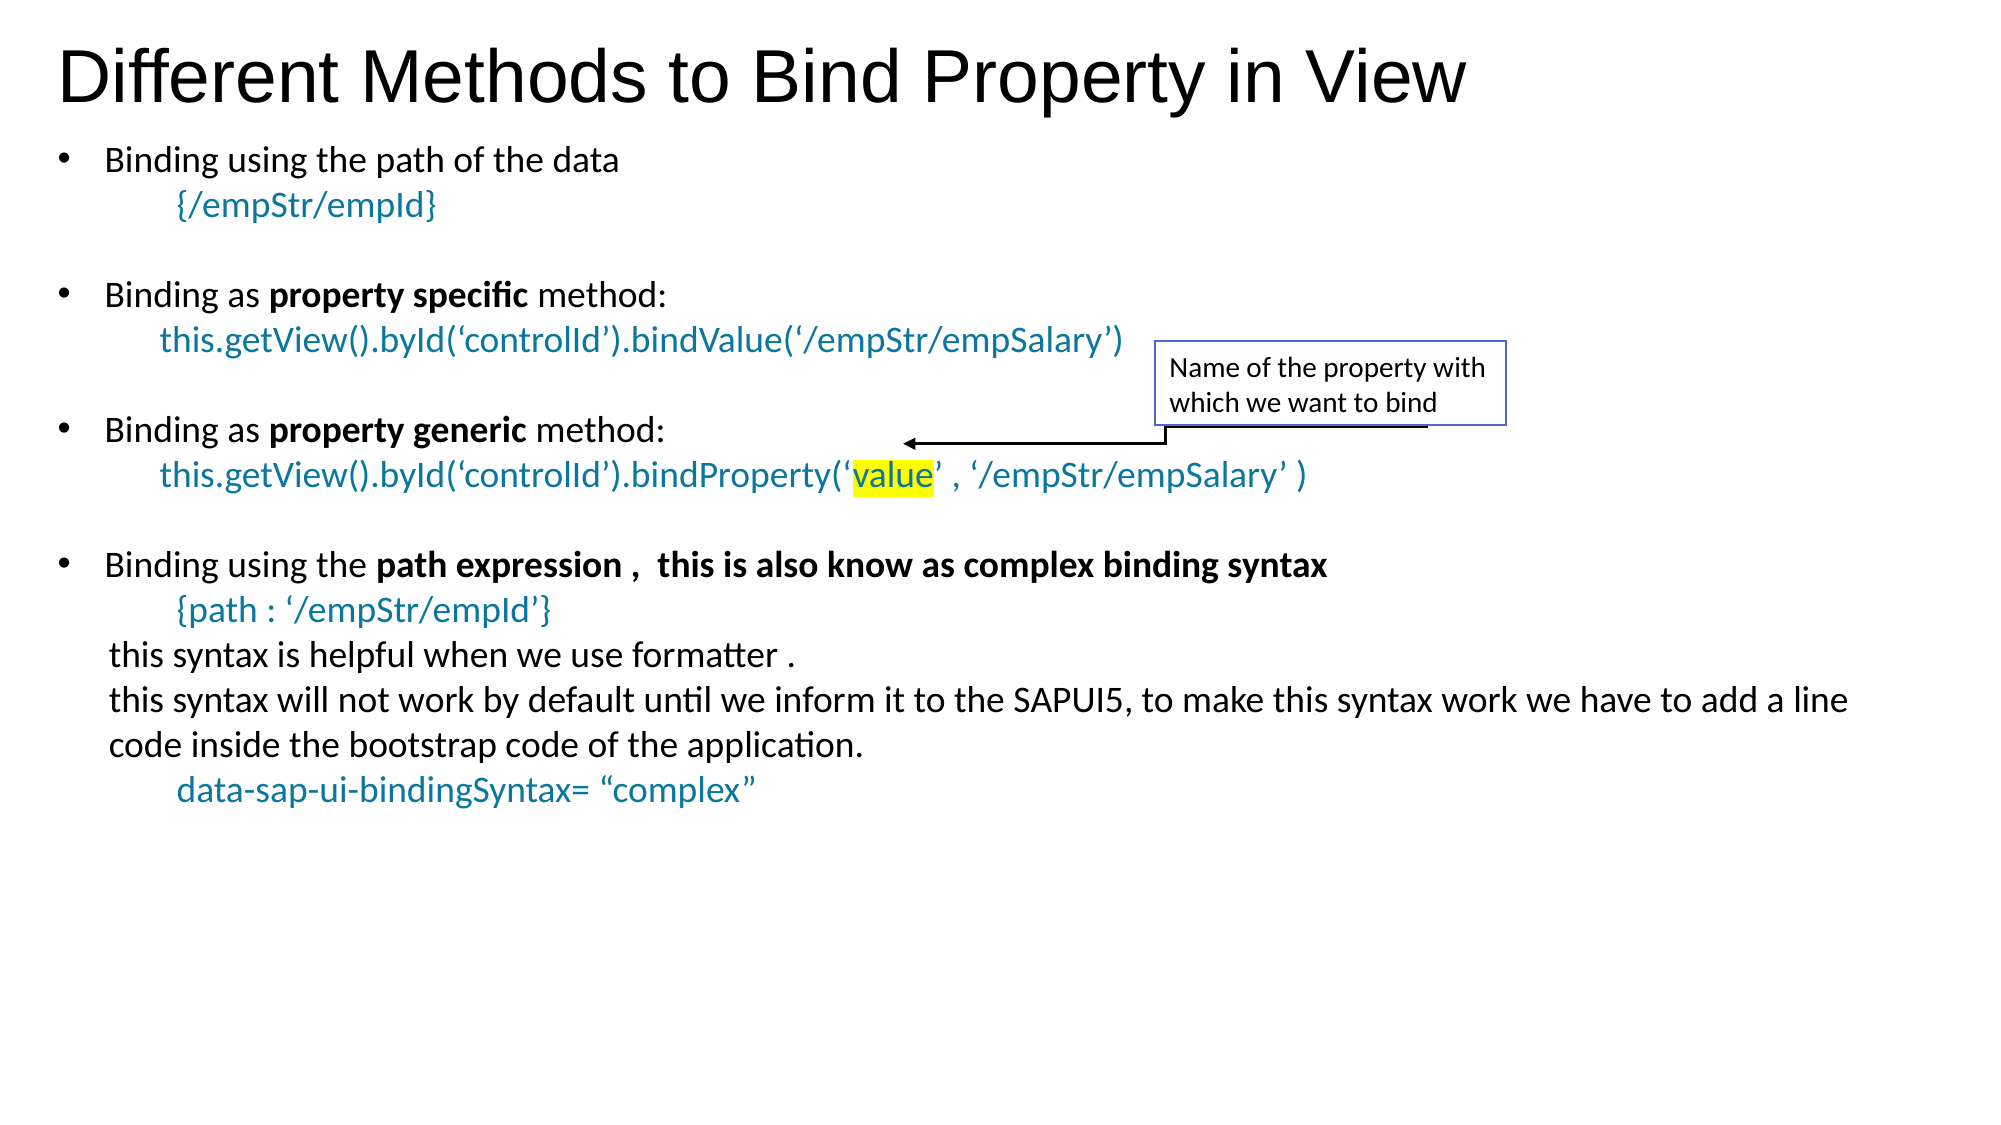

Different Methods to Bind Property in View
Binding using the path of the data
              {/empStr/empId}

Binding as property specific method:
            this.getView().byId(‘controlId’).bindValue(‘/empStr/empSalary’)

Binding as property generic method:
            this.getView().byId(‘controlId’).bindProperty(‘value’ , ‘/empStr/empSalary’ )

Binding using the path expression ,  this is also know as complex binding syntax
              {path : ‘/empStr/empId’}
      this syntax is helpful when we use formatter .
      this syntax will not work by default until we inform it to the SAPUI5, to make this syntax work we have to add a line
      code inside the bootstrap code of the application.
              data-sap-ui-bindingSyntax= “complex”

Name of the property with which we want to bind